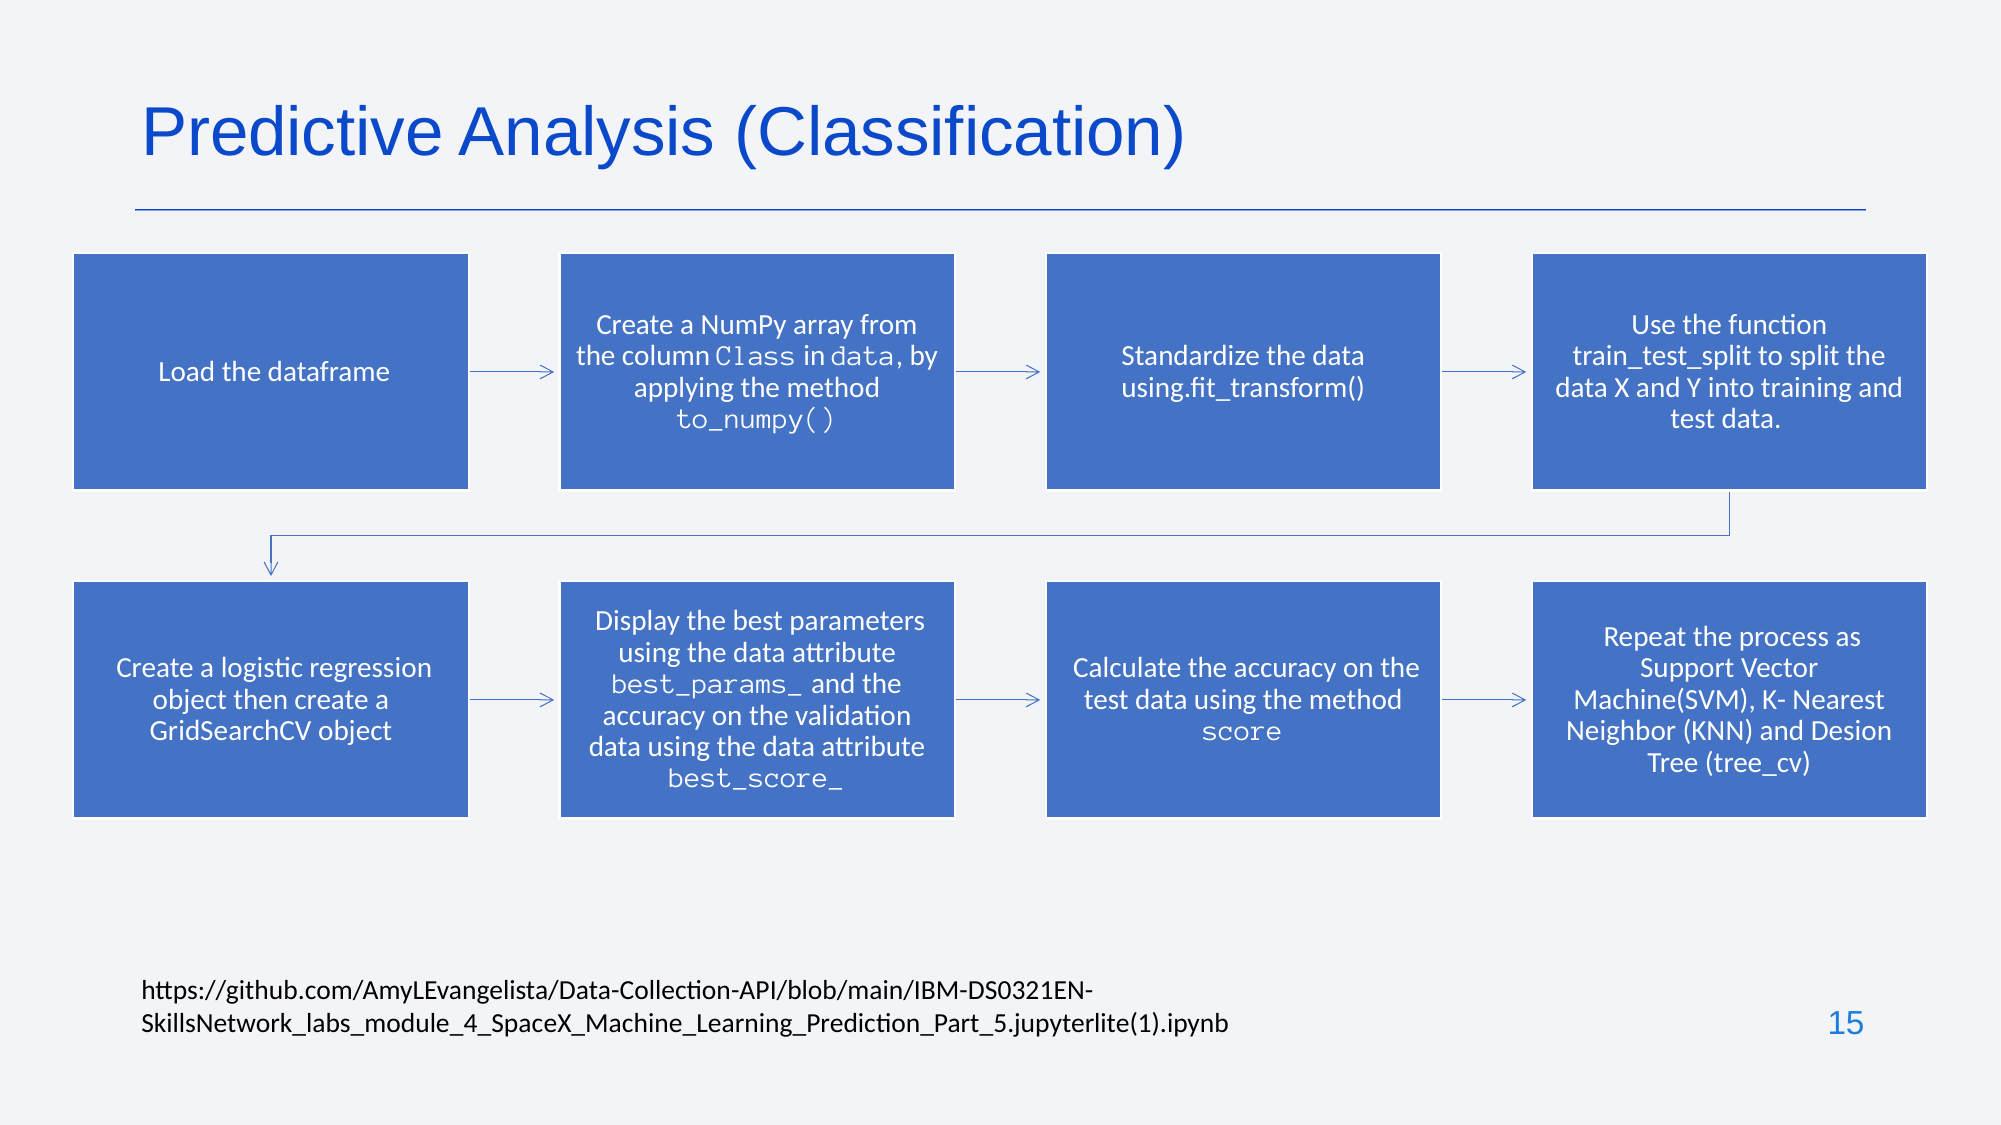

Predictive Analysis (Classification)

 Load the dataframe

Create a NumPy array from the column Class in data, by applying the method to_numpy()

Standardize the data using.fit_transform()

Use the function train_test_split to split the data X and Y into training and test data.

 Create a logistic regression object then create a GridSearchCV object

 Display the best parameters using the data attribute best_params_ and the accuracy on the validation data using the data attribute best_score_

 Calculate the accuracy on the test data using the method score
 Repeat the process as Support Vector Machine(SVM), K- Nearest Neighbor (KNN) and Desion Tree (tree_cv)
https://github.com/AmyLEvangelista/Data-Collection-API/blob/main/IBM-DS0321EN-SkillsNetwork_labs_module_4_SpaceX_Machine_Learning_Prediction_Part_5.jupyterlite(1).ipynb

15